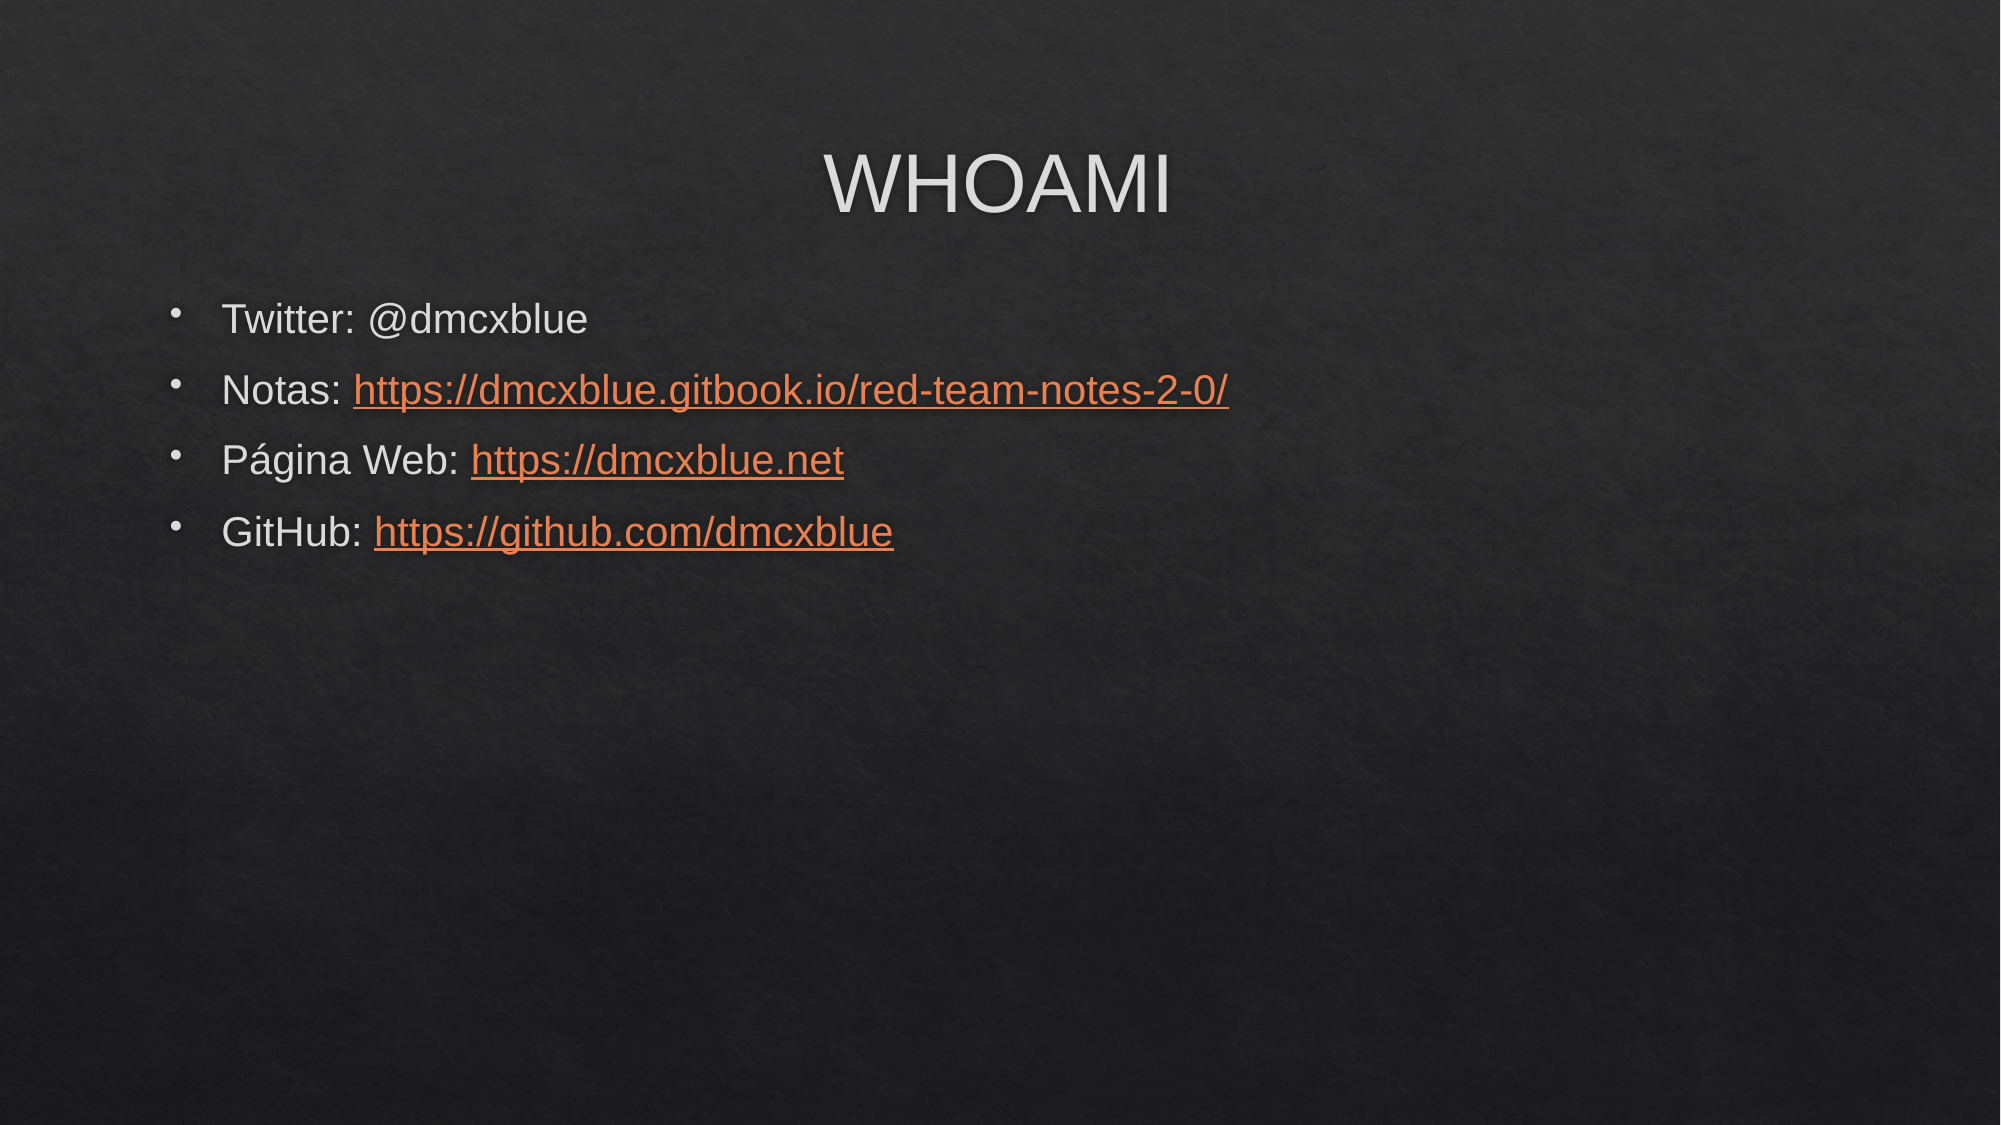

# WHOAMI
Twitter: @dmcxblue
Notas: https://dmcxblue.gitbook.io/red-team-notes-2-0/
Página Web: https://dmcxblue.net
GitHub: https://github.com/dmcxblue